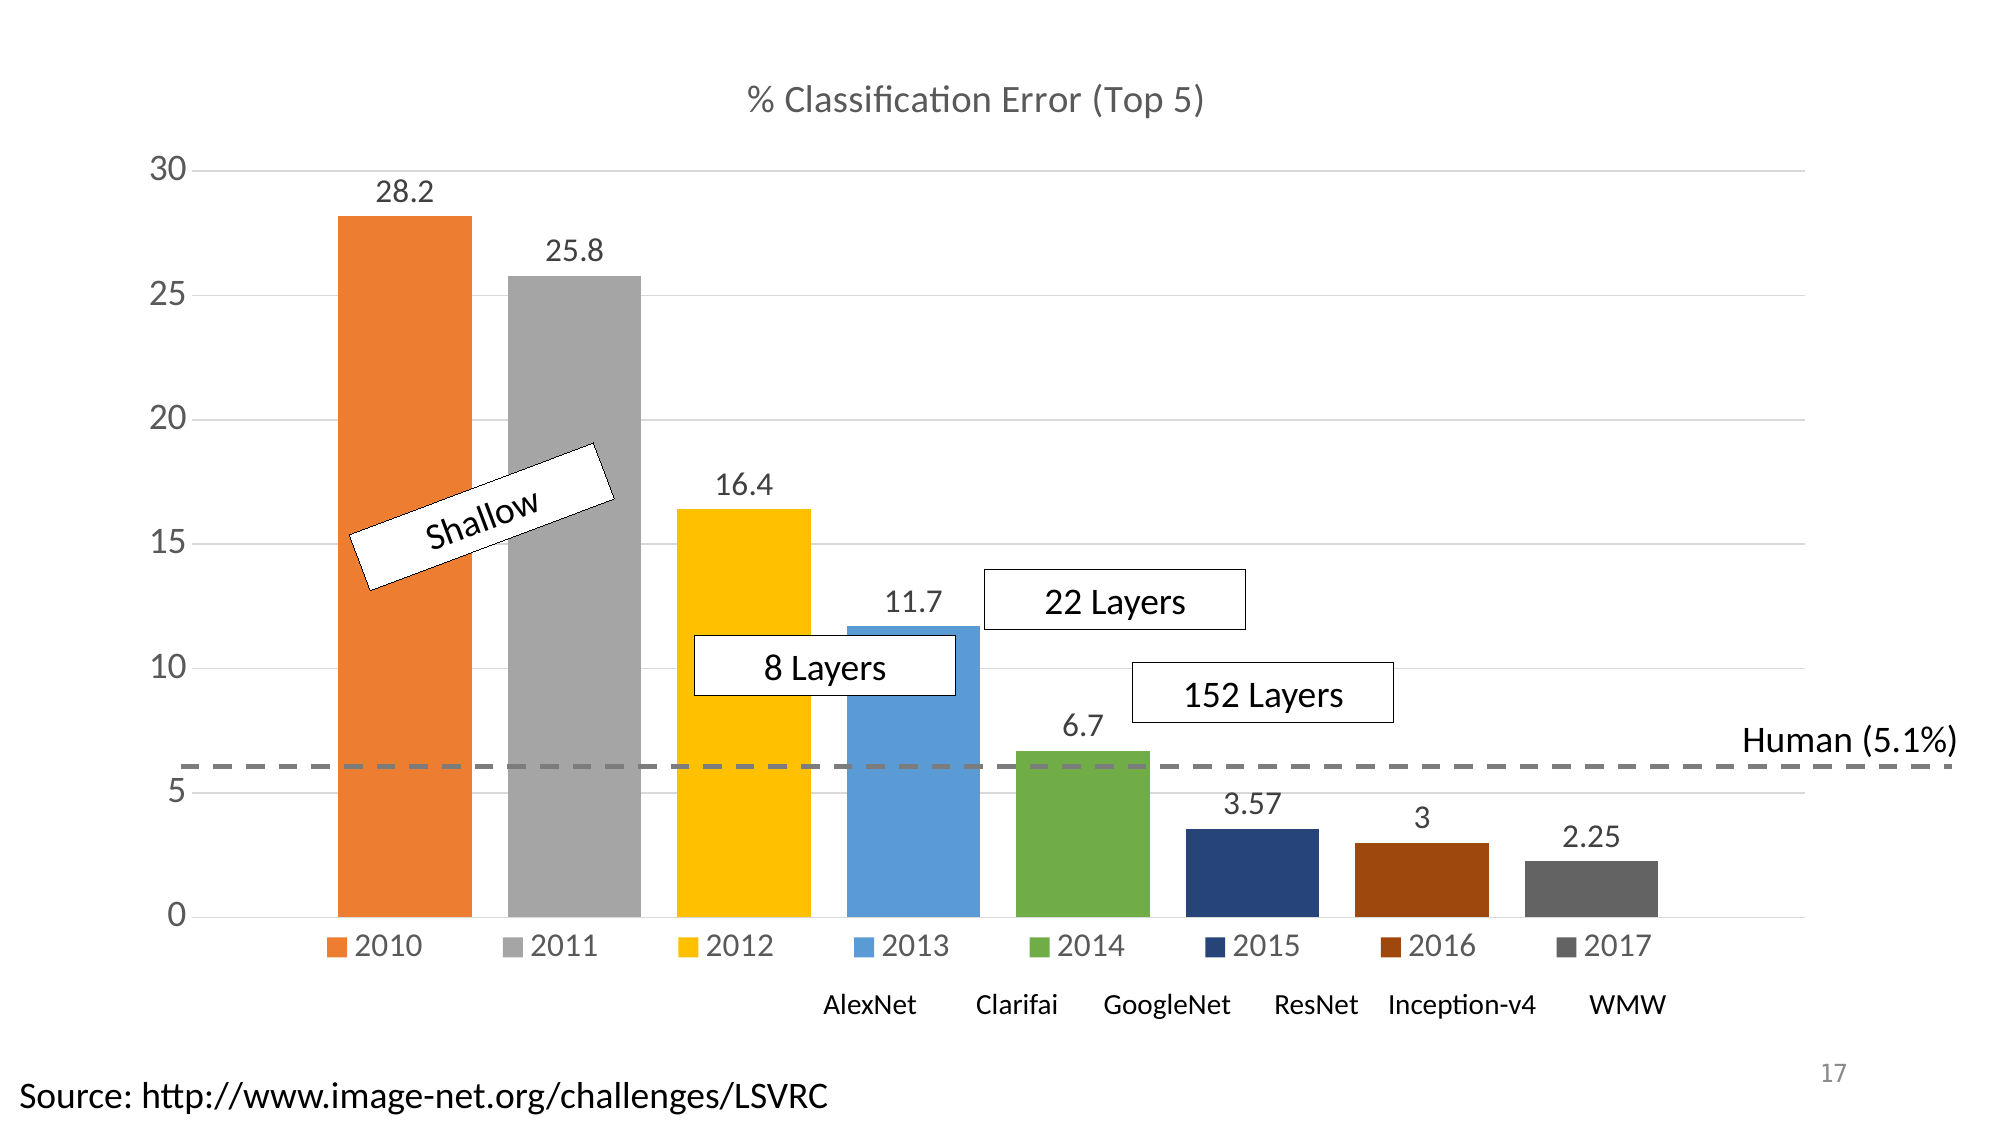

### Chart: % Classification Error (Top 5)

| Category | 2010 | 2011 | 2012 | 2013 | 2014 | 2015 | 2016 | 2017 |
|---|---|---|---|---|---|---|---|---|
| Category 1 | 28.2 | 25.8 | 16.4 | 11.7 | 6.7 | 3.57 | 3.0 | 2.25 |
Shallow
22 Layers
8 Layers
152 Layers
Human (5.1%)
AlexNet
Clarifai
GoogleNet
ResNet
Inception-v4
WMW
17
Source: http://www.image-net.org/challenges/LSVRC